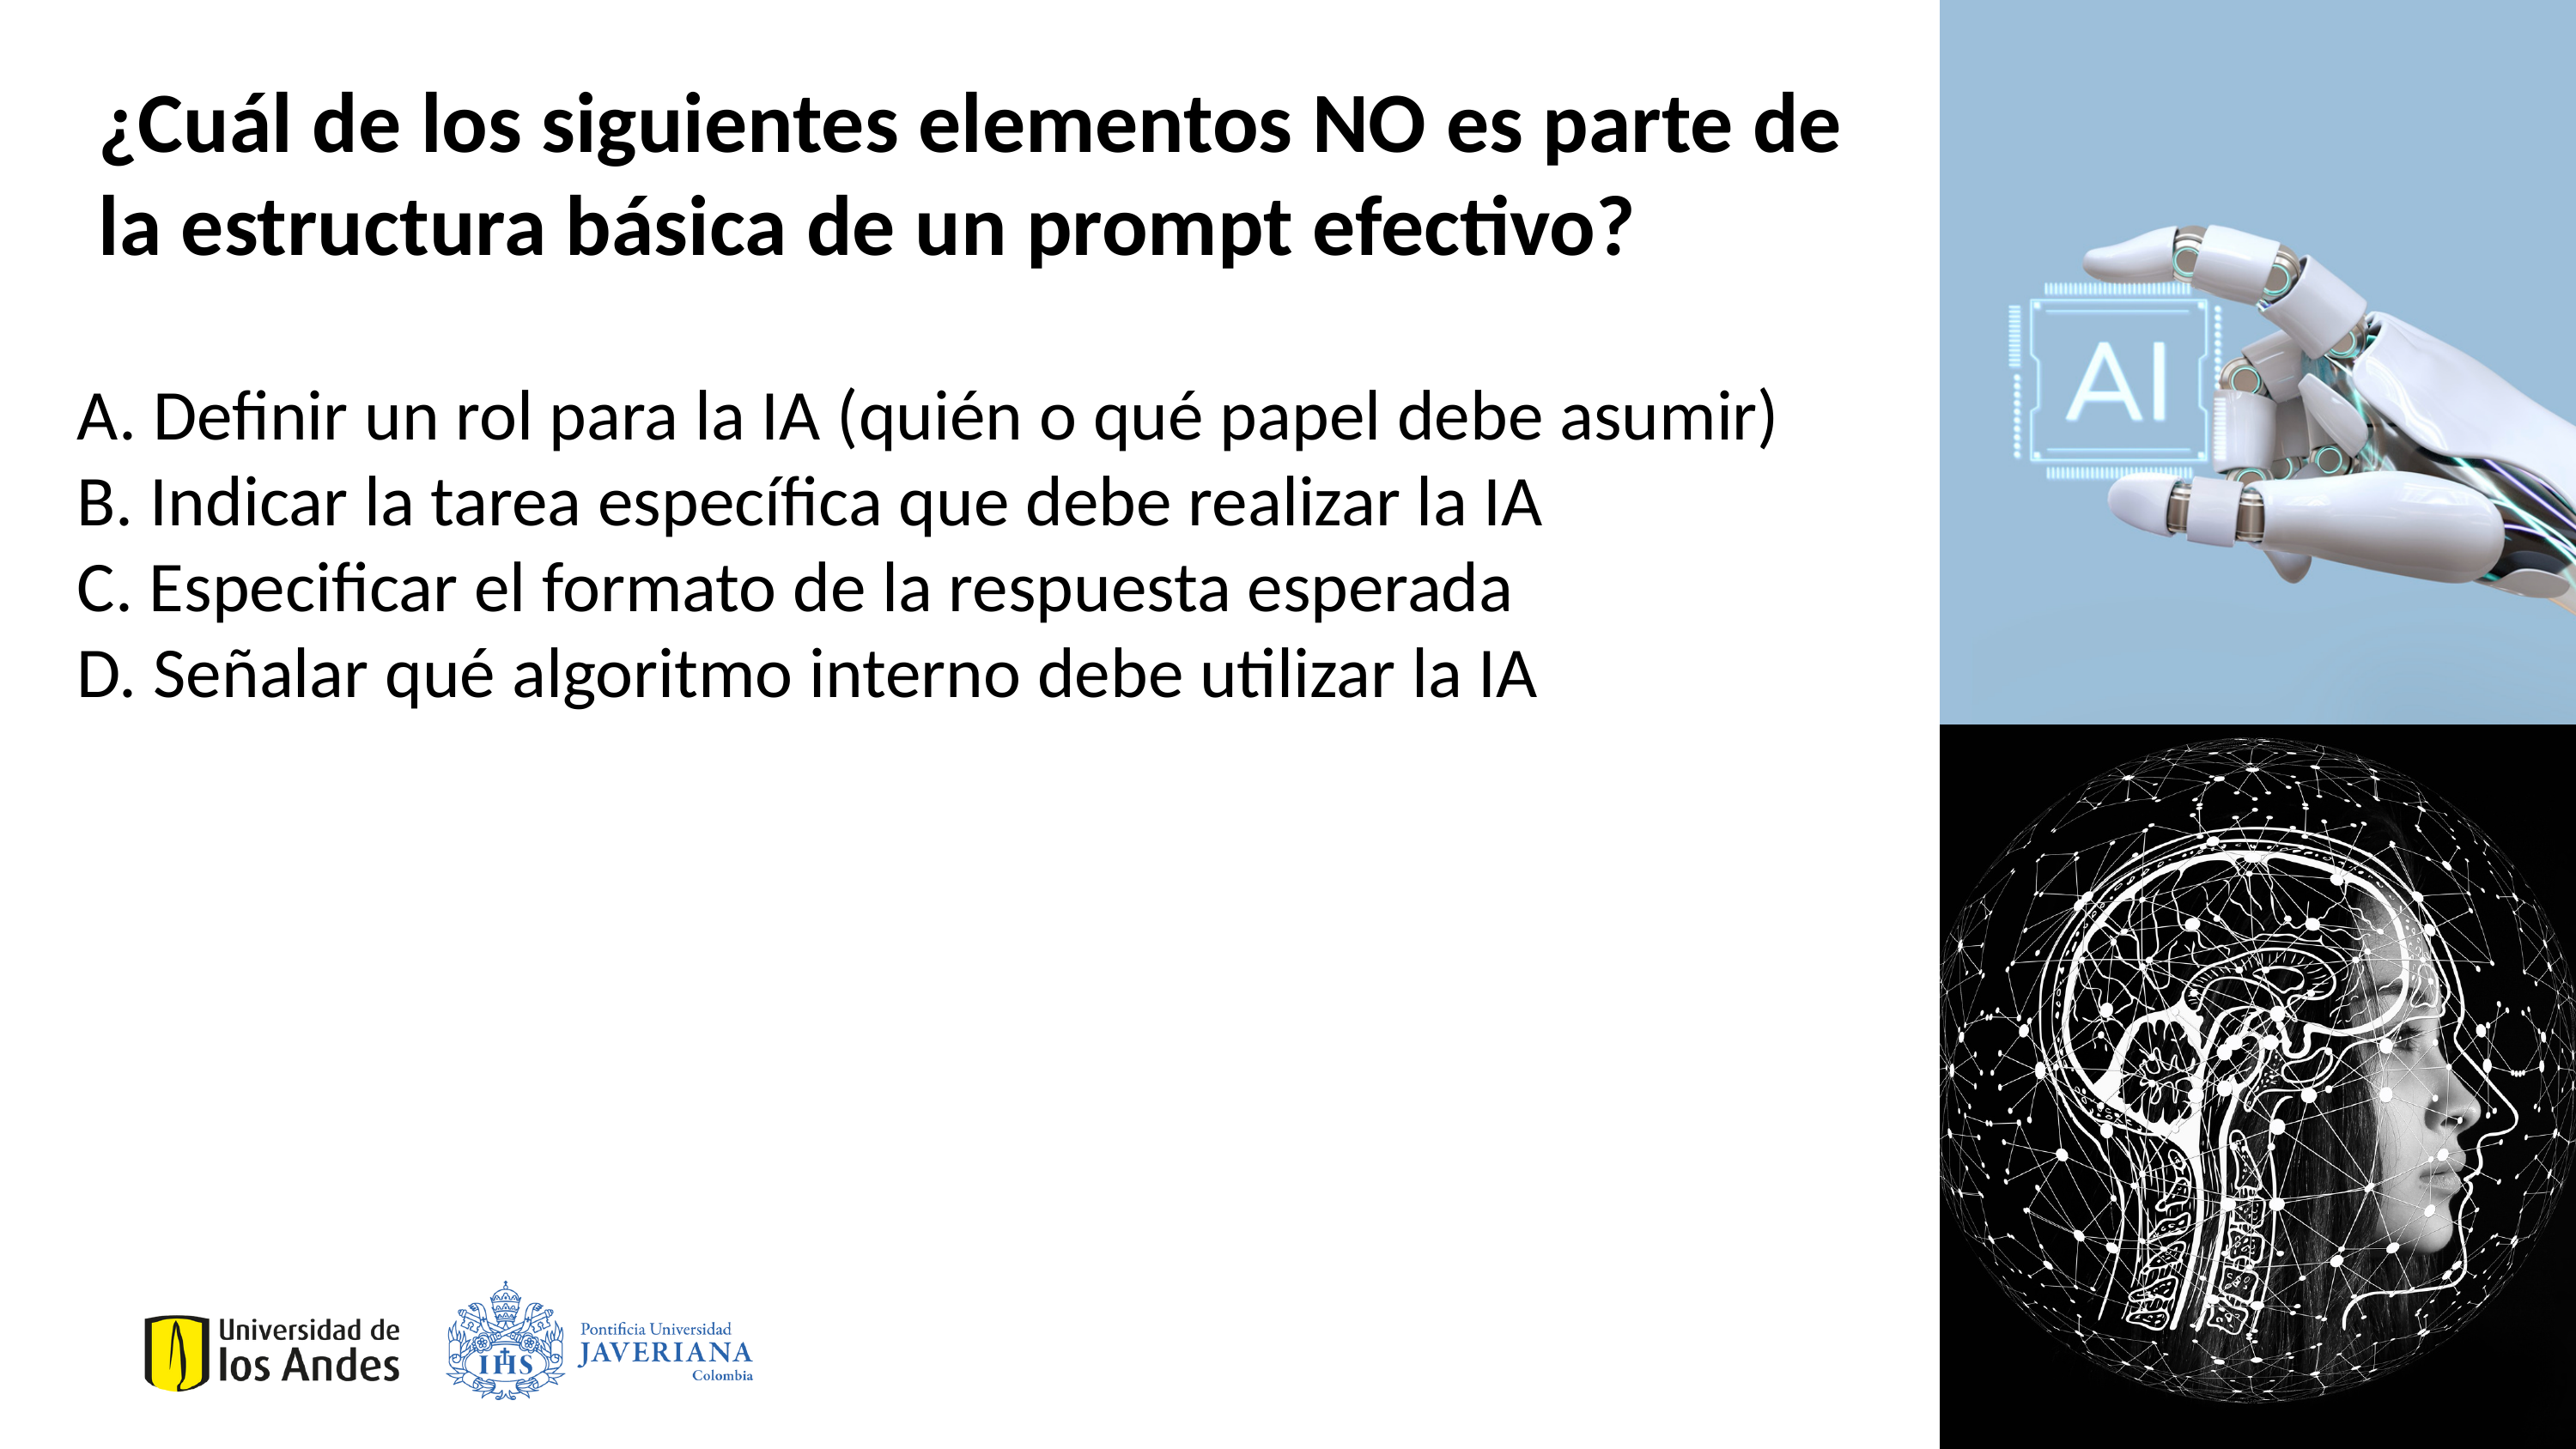

¿Cuál de los siguientes elementos NO es parte de la estructura básica de un prompt efectivo?
A. Definir un rol para la IA (quién o qué papel debe asumir)
B. Indicar la tarea específica que debe realizar la IA
C. Especificar el formato de la respuesta esperada
D. Señalar qué algoritmo interno debe utilizar la IA